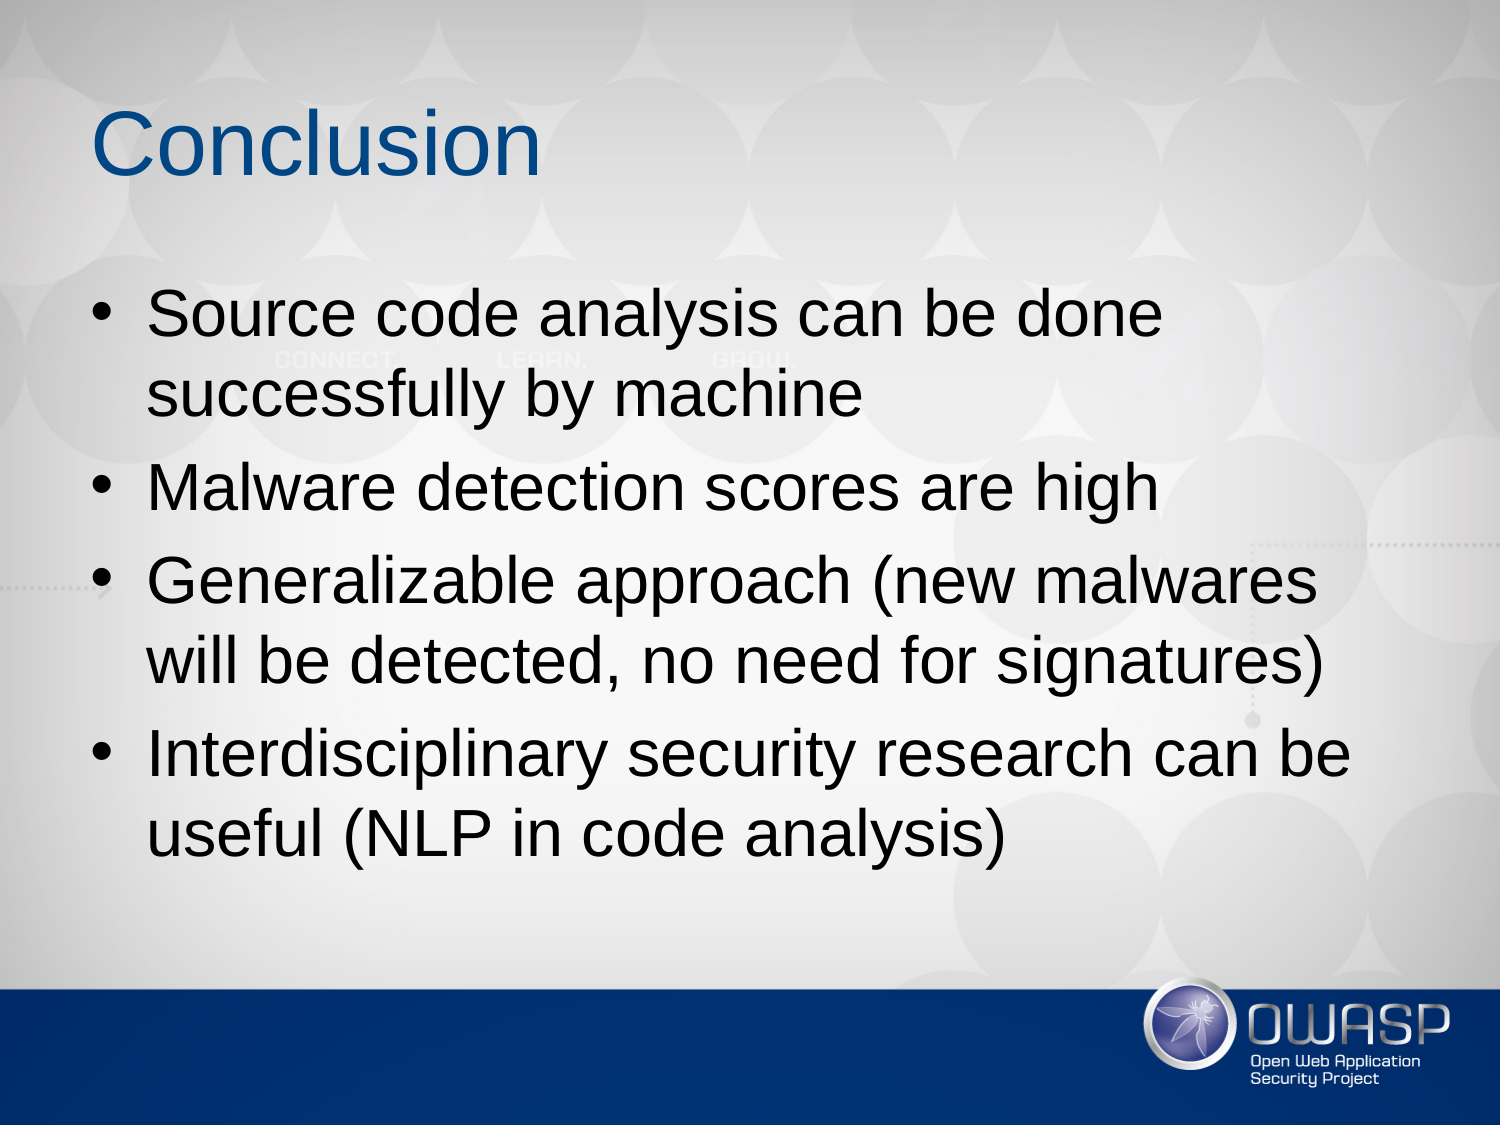

# Conclusion
Source code analysis can be done successfully by machine
Malware detection scores are high
Generalizable approach (new malwares will be detected, no need for signatures)
Interdisciplinary security research can be useful (NLP in code analysis)